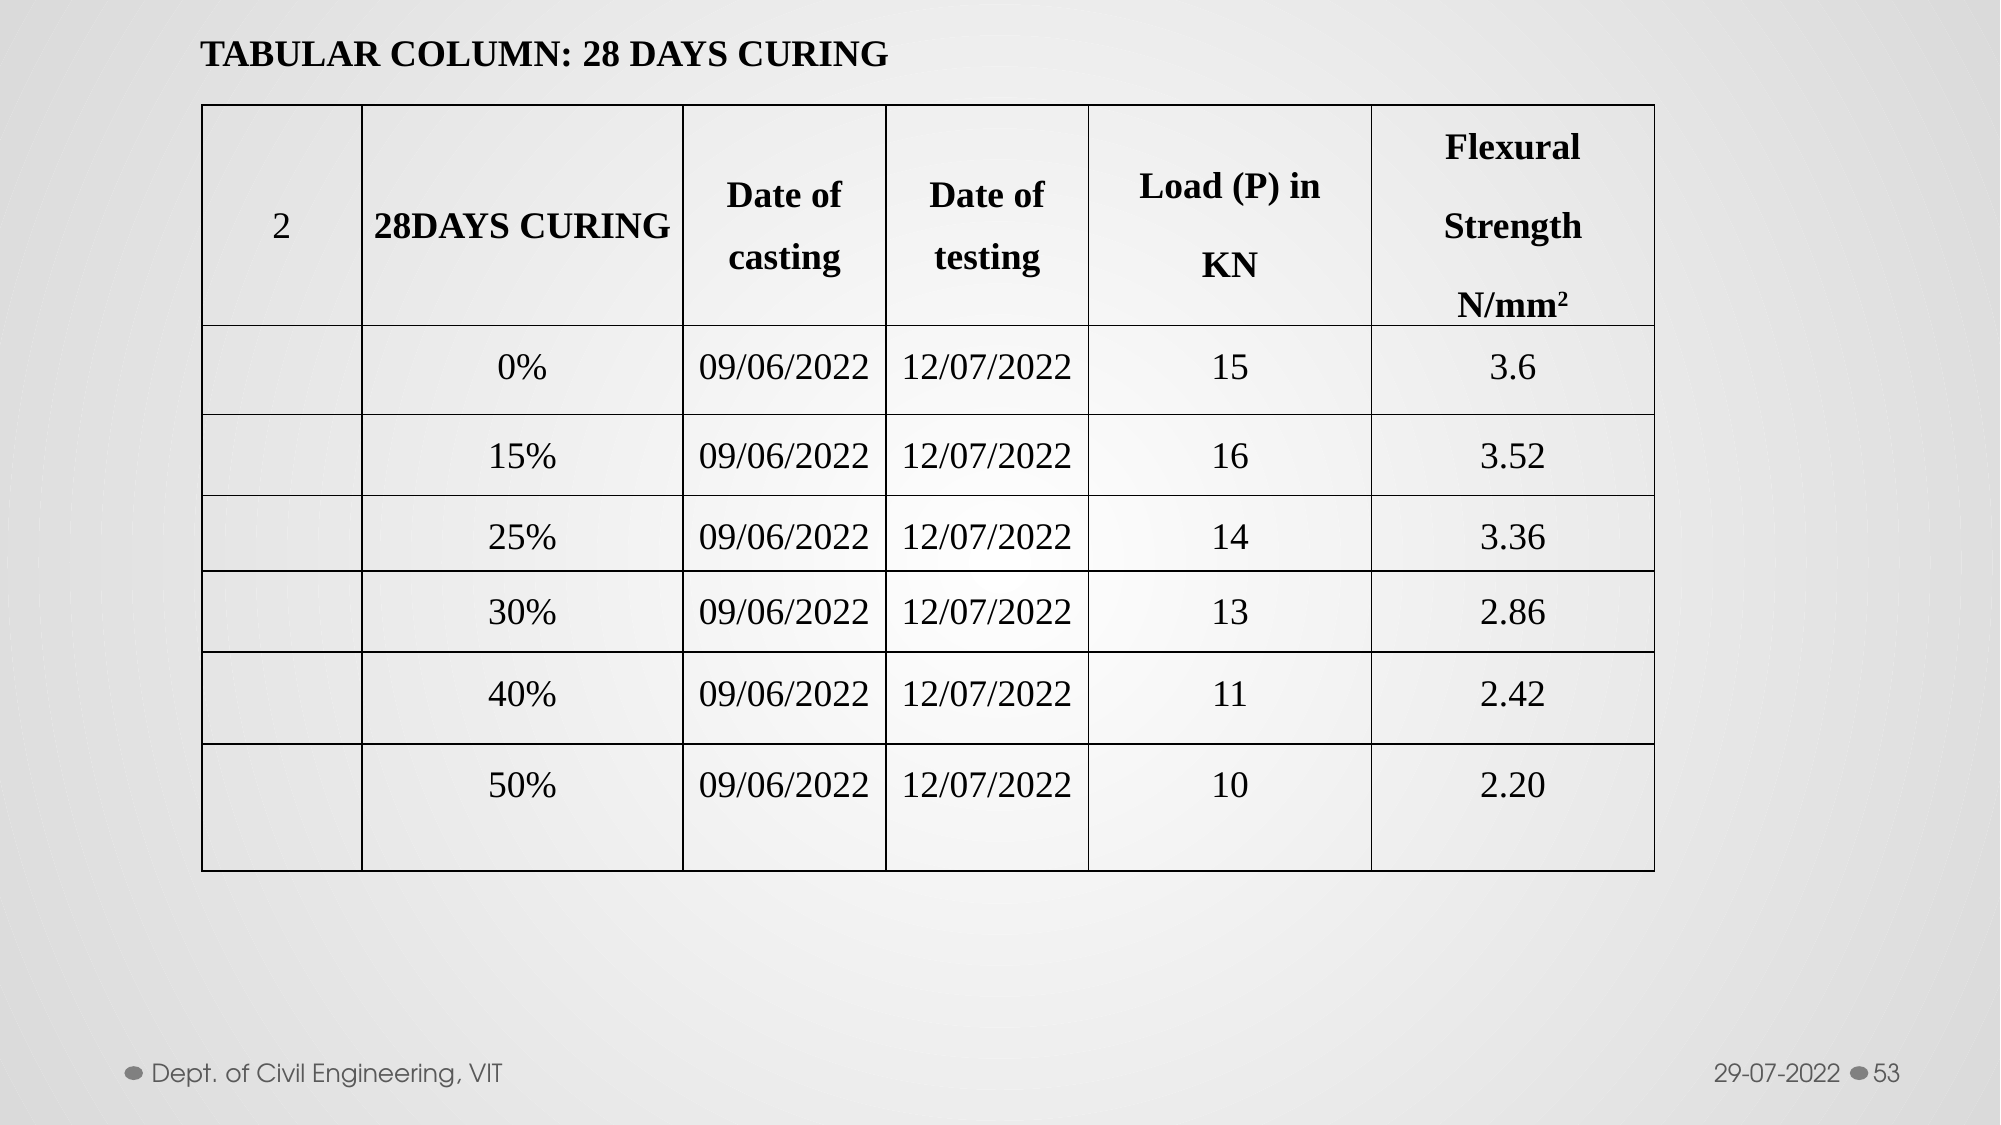

TABULAR COLUMN: 28 DAYS CURING
| 2 | 28DAYS CURING | Date of casting | Date of testing | Load (P) in KN | Flexural Strength N/mm2 |
| --- | --- | --- | --- | --- | --- |
|  | 0% | 09/06/2022 | 12/07/2022 | 15 | 3.6 |
|  | 15% | 09/06/2022 | 12/07/2022 | 16 | 3.52 |
|  | 25% | 09/06/2022 | 12/07/2022 | 14 | 3.36 |
|  | 30% | 09/06/2022 | 12/07/2022 | 13 | 2.86 |
|  | 40% | 09/06/2022 | 12/07/2022 | 11 | 2.42 |
|  | 50% | 09/06/2022 | 12/07/2022 | 10 | 2.20 |
Dept. of Civil Engineering, VIT
29-07-2022
53